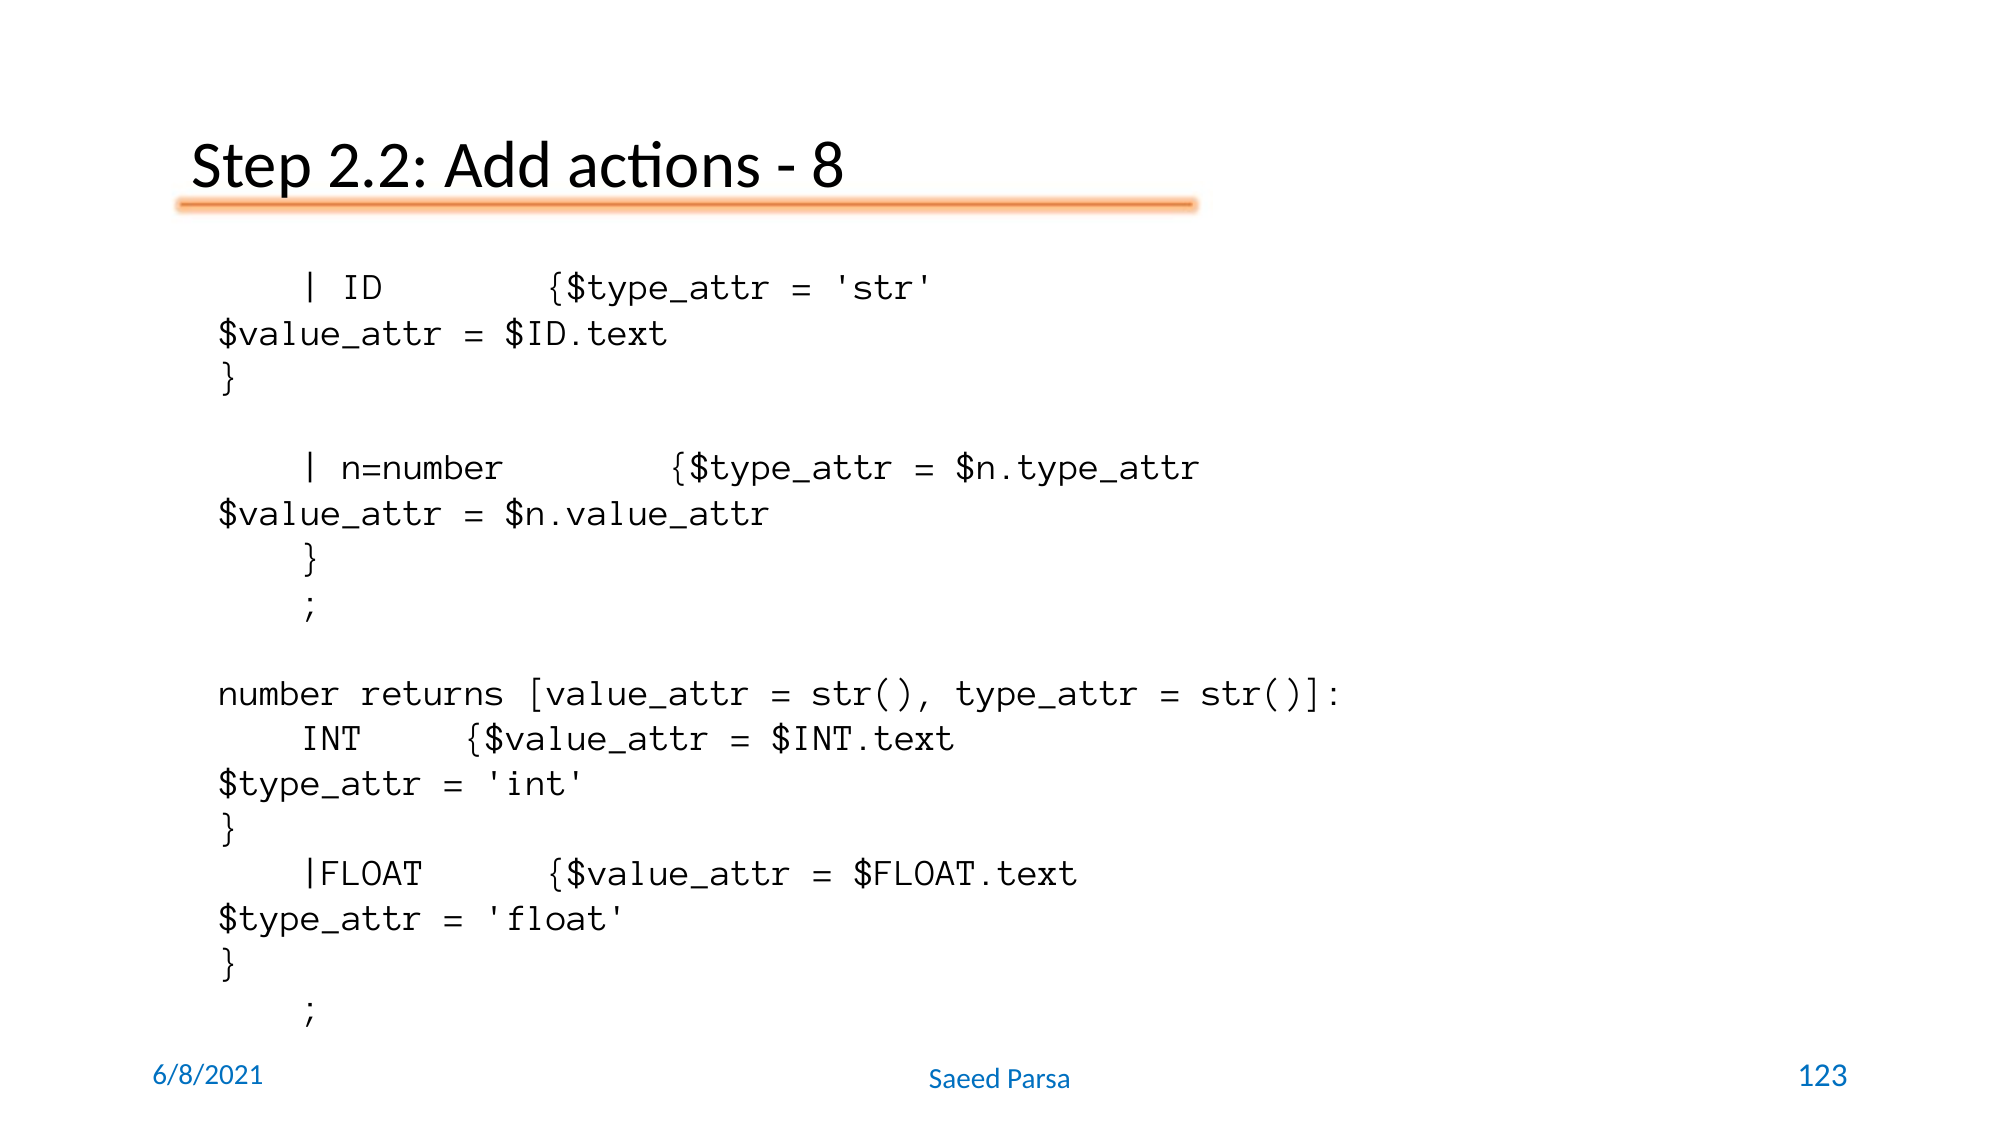

Step 2.2: Add actions - 8
    | ID        {$type_attr = 'str'
$value_attr = $ID.text
}

    | n=number        {$type_attr = $n.type_attr
$value_attr = $n.value_attr
    }
    ;

number returns [value_attr = str(), type_attr = str()]:
    INT     {$value_attr = $INT.text
$type_attr = 'int'
}
    |FLOAT      {$value_attr = $FLOAT.text
$type_attr = 'float'
}
    ;
6/8/2021
Saeed Parsa
123